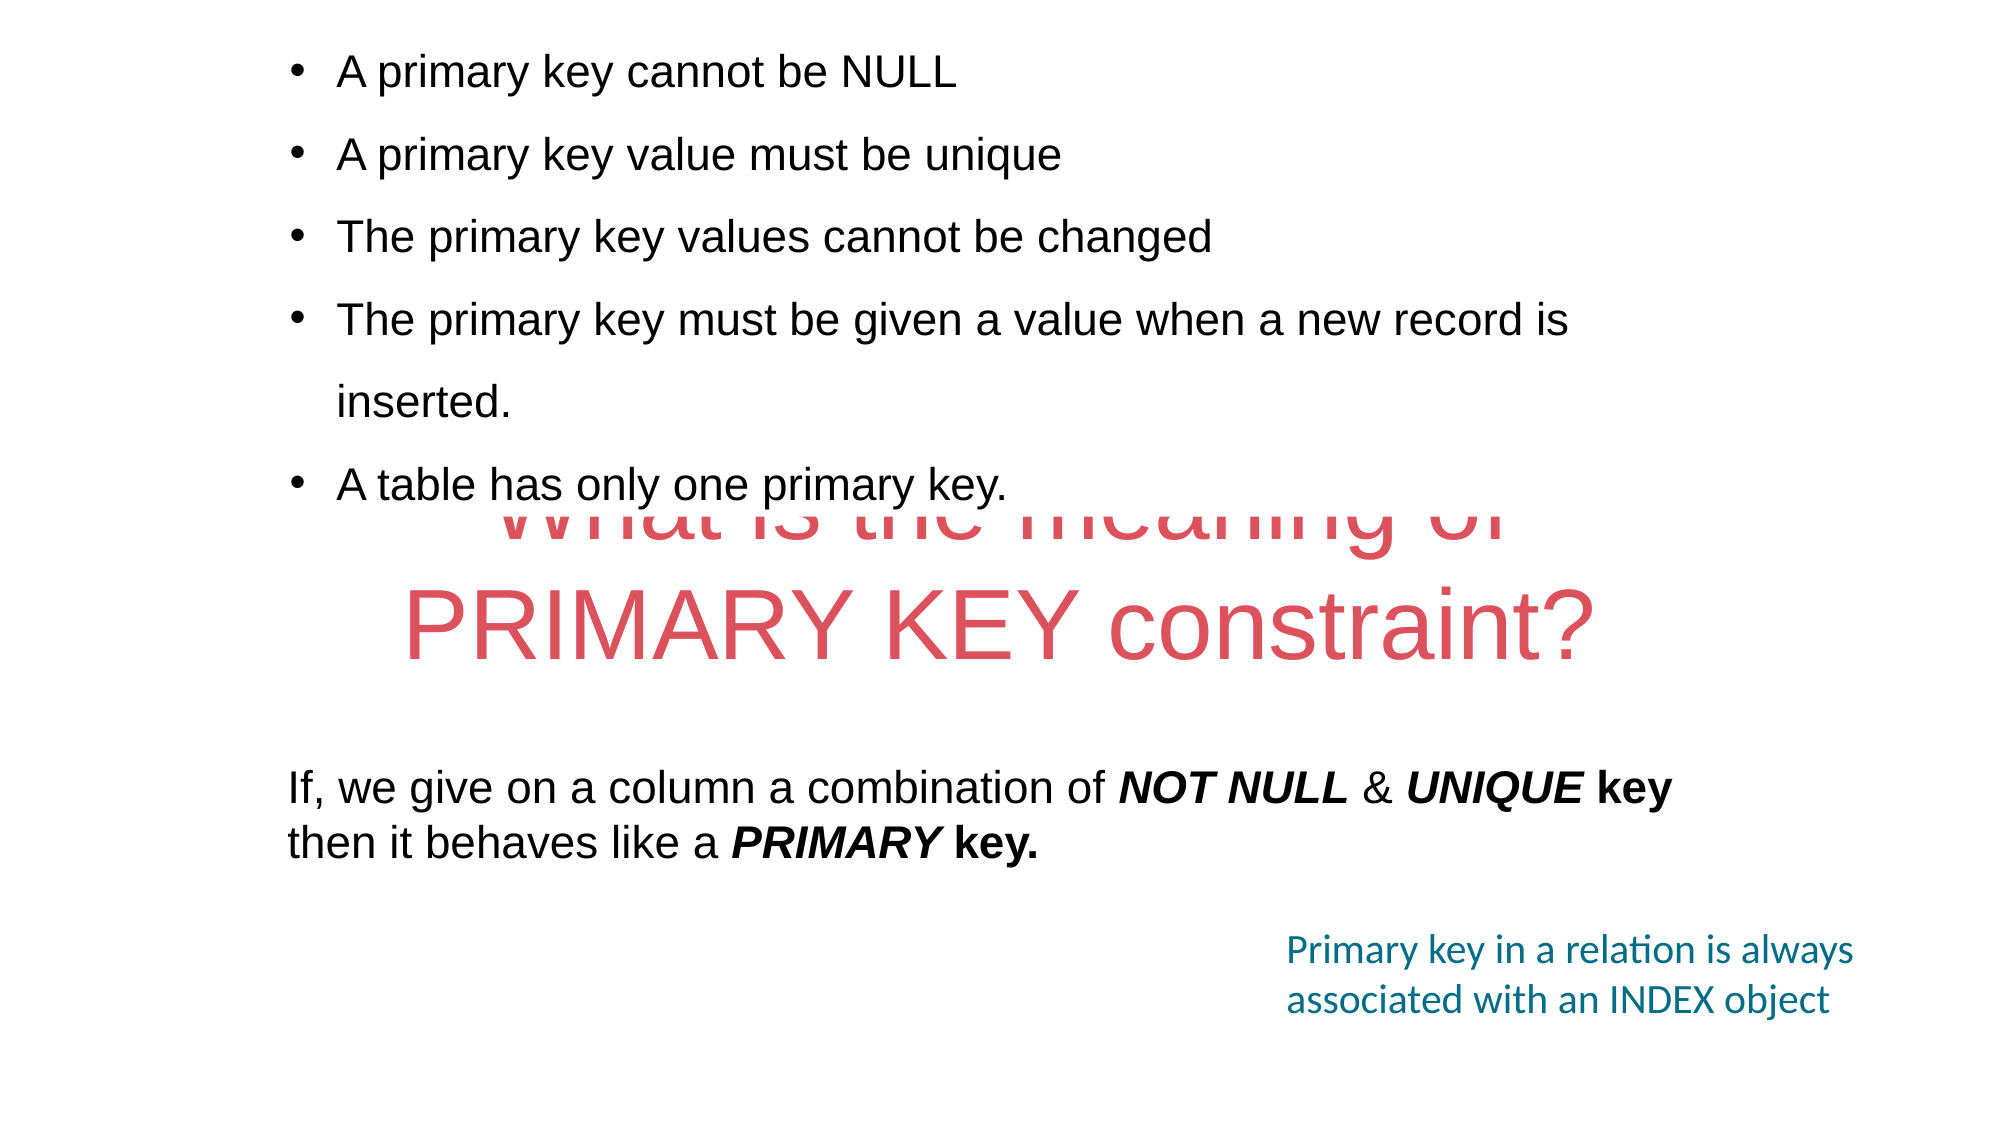

A primary key cannot be NULL
A primary key value must be unique
The primary key values cannot be changed
The primary key must be given a value when a new record is inserted.
A table has only one primary key.
What is the meaning of PRIMARY KEY constraint?
If, we give on a column a combination of NOT NULL & UNIQUE key then it behaves like a PRIMARY key.
Primary key in a relation is always associated with an INDEX object